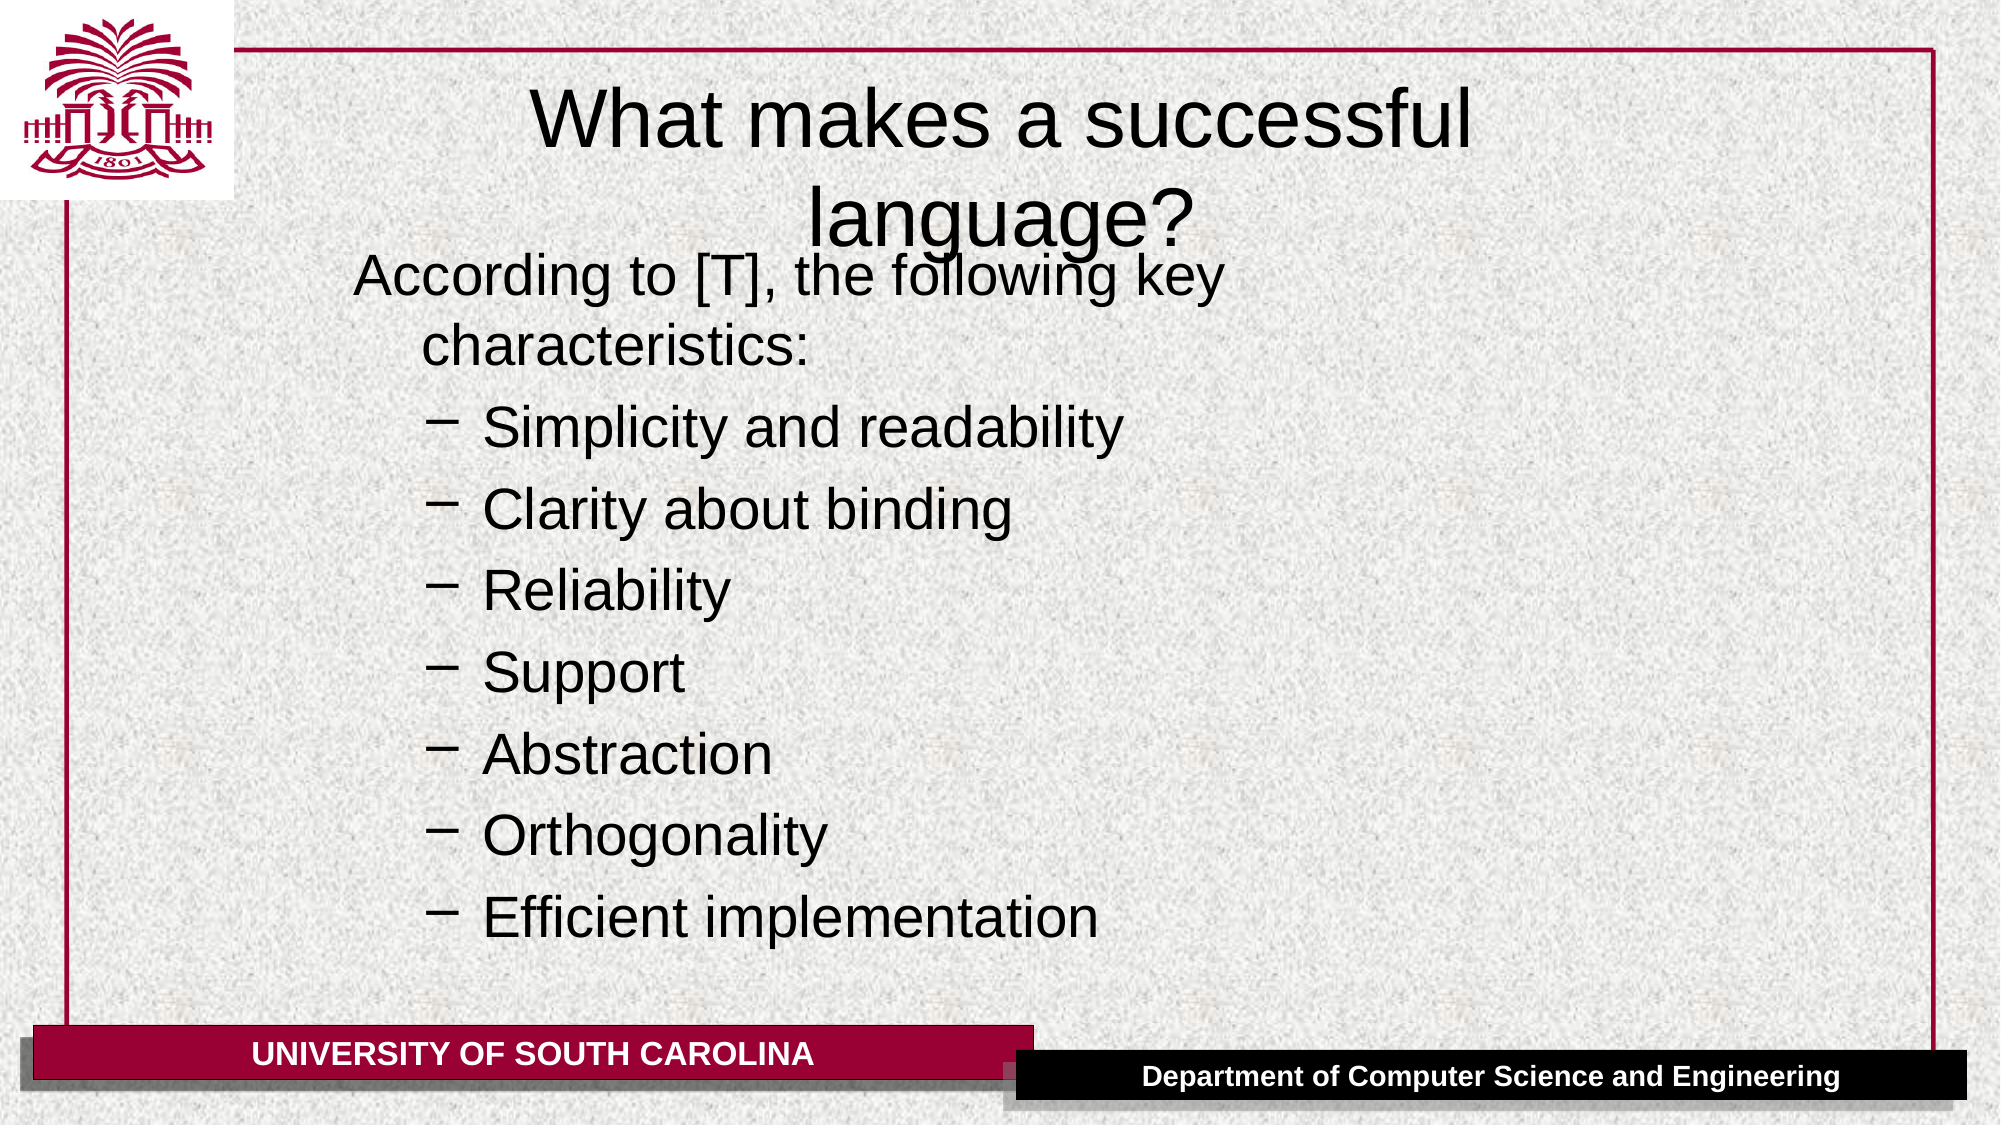

# What makes a successful language?
According to [T], the following key characteristics:
Simplicity and readability
Clarity about binding
Reliability
Support
Abstraction
Orthogonality
Efficient implementation